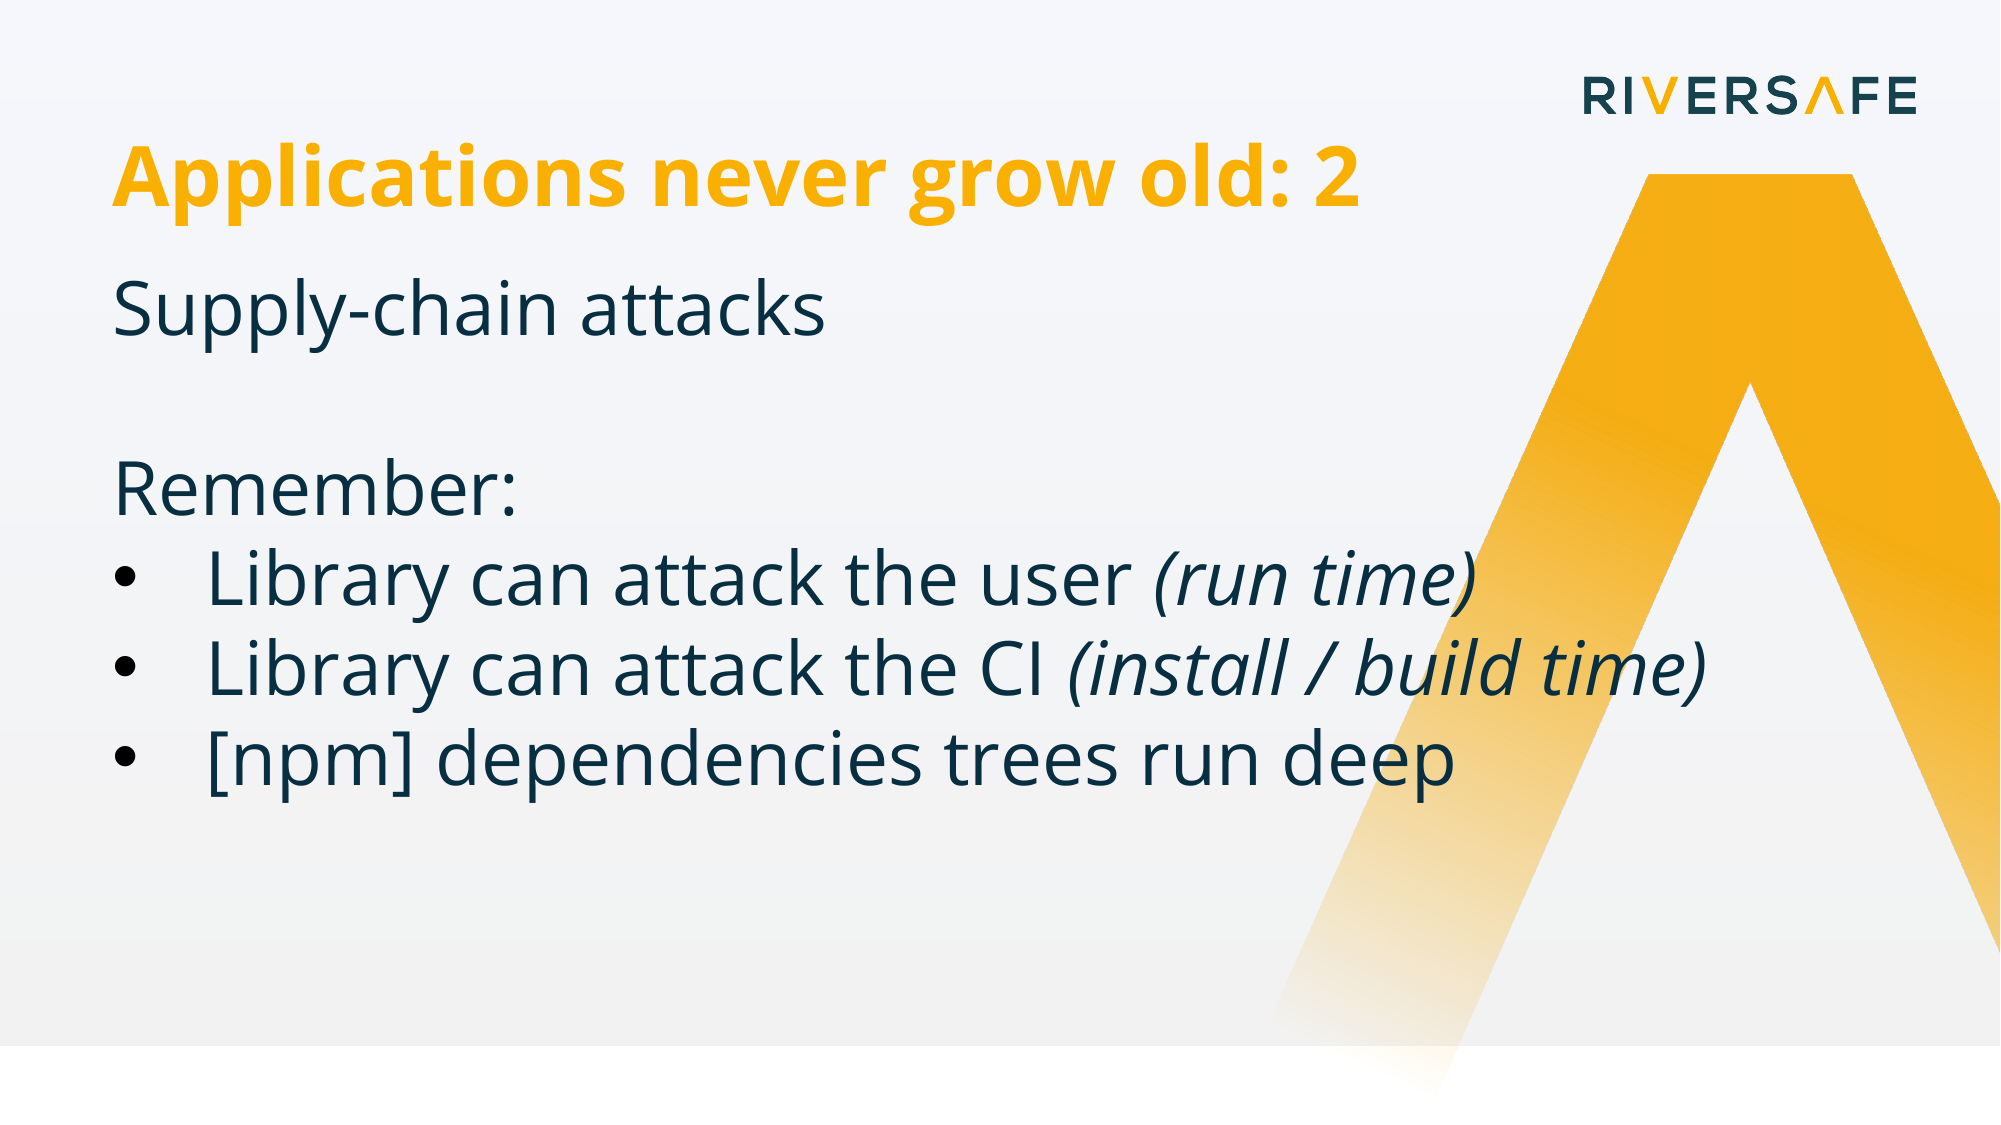

Applications never grow old: 2
Supply-chain attacks

Remember:
Library can attack the user (run time)
Library can attack the CI (install / build time)
[npm] dependencies trees run deep